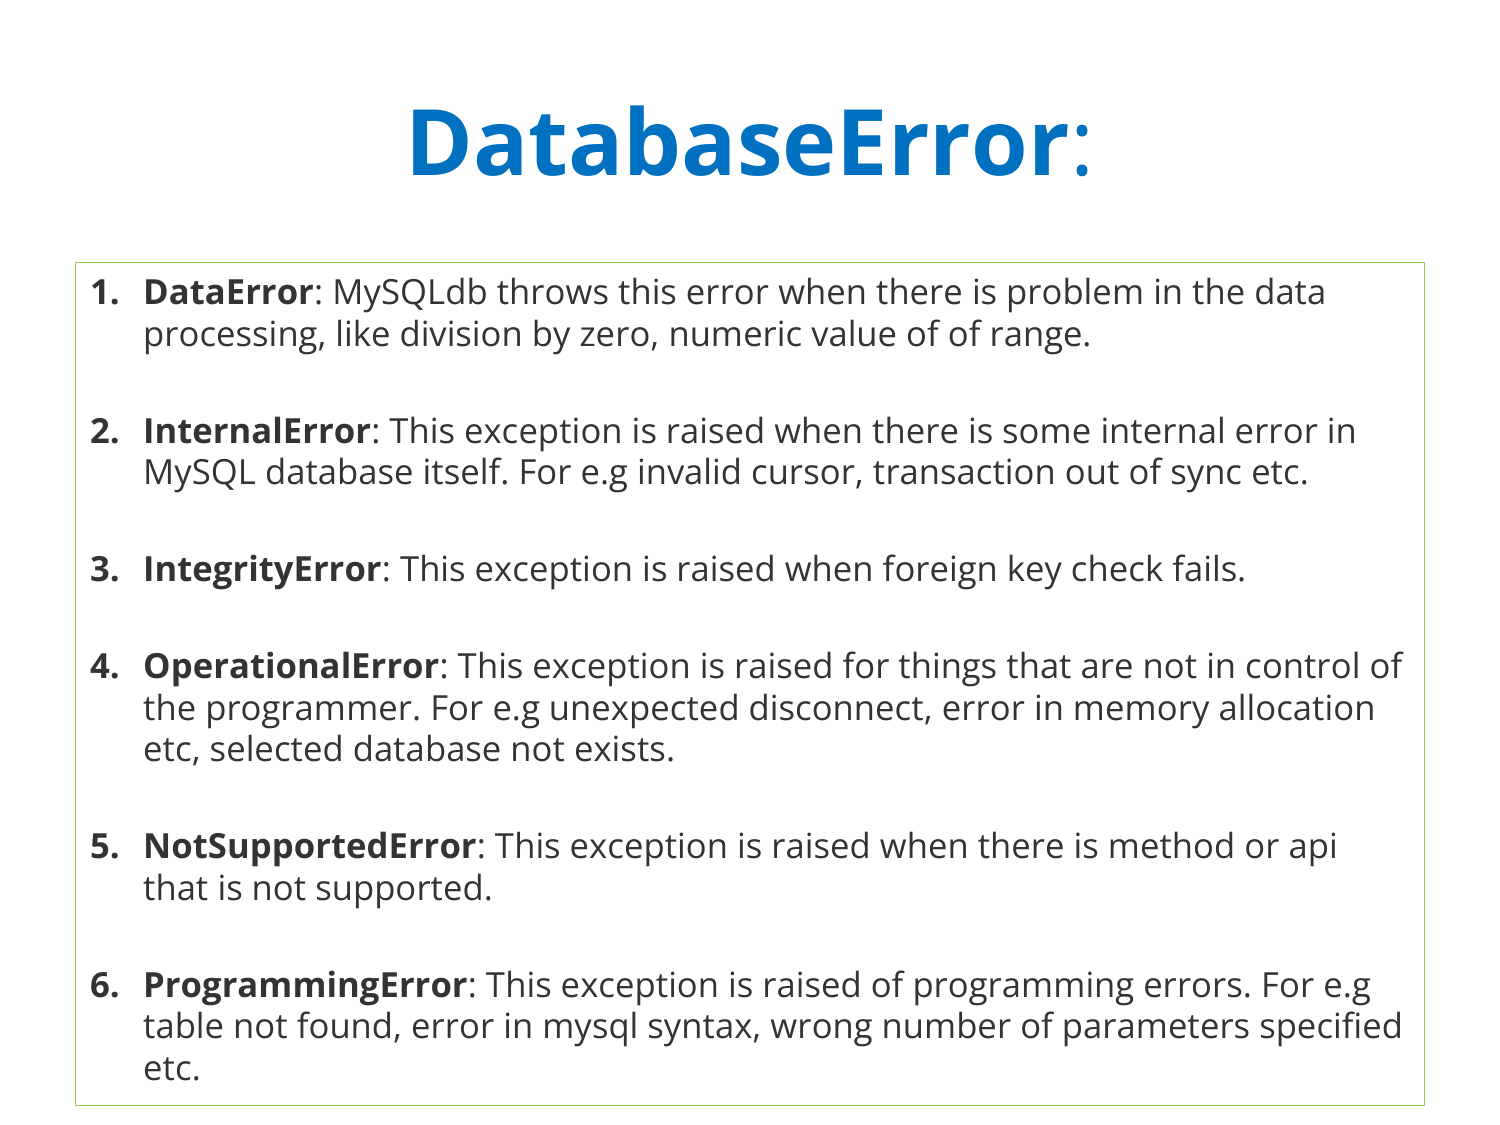

# DatabaseError:
DataError: MySQLdb throws this error when there is problem in the data processing, like division by zero, numeric value of of range.

InternalError: This exception is raised when there is some internal error in MySQL database itself. For e.g invalid cursor, transaction out of sync etc.

IntegrityError: This exception is raised when foreign key check fails.

OperationalError: This exception is raised for things that are not in control of the programmer. For e.g unexpected disconnect, error in memory allocation etc, selected database not exists.

NotSupportedError: This exception is raised when there is method or api that is not supported.

ProgrammingError: This exception is raised of programming errors. For e.g table not found, error in mysql syntax, wrong number of parameters specified etc.